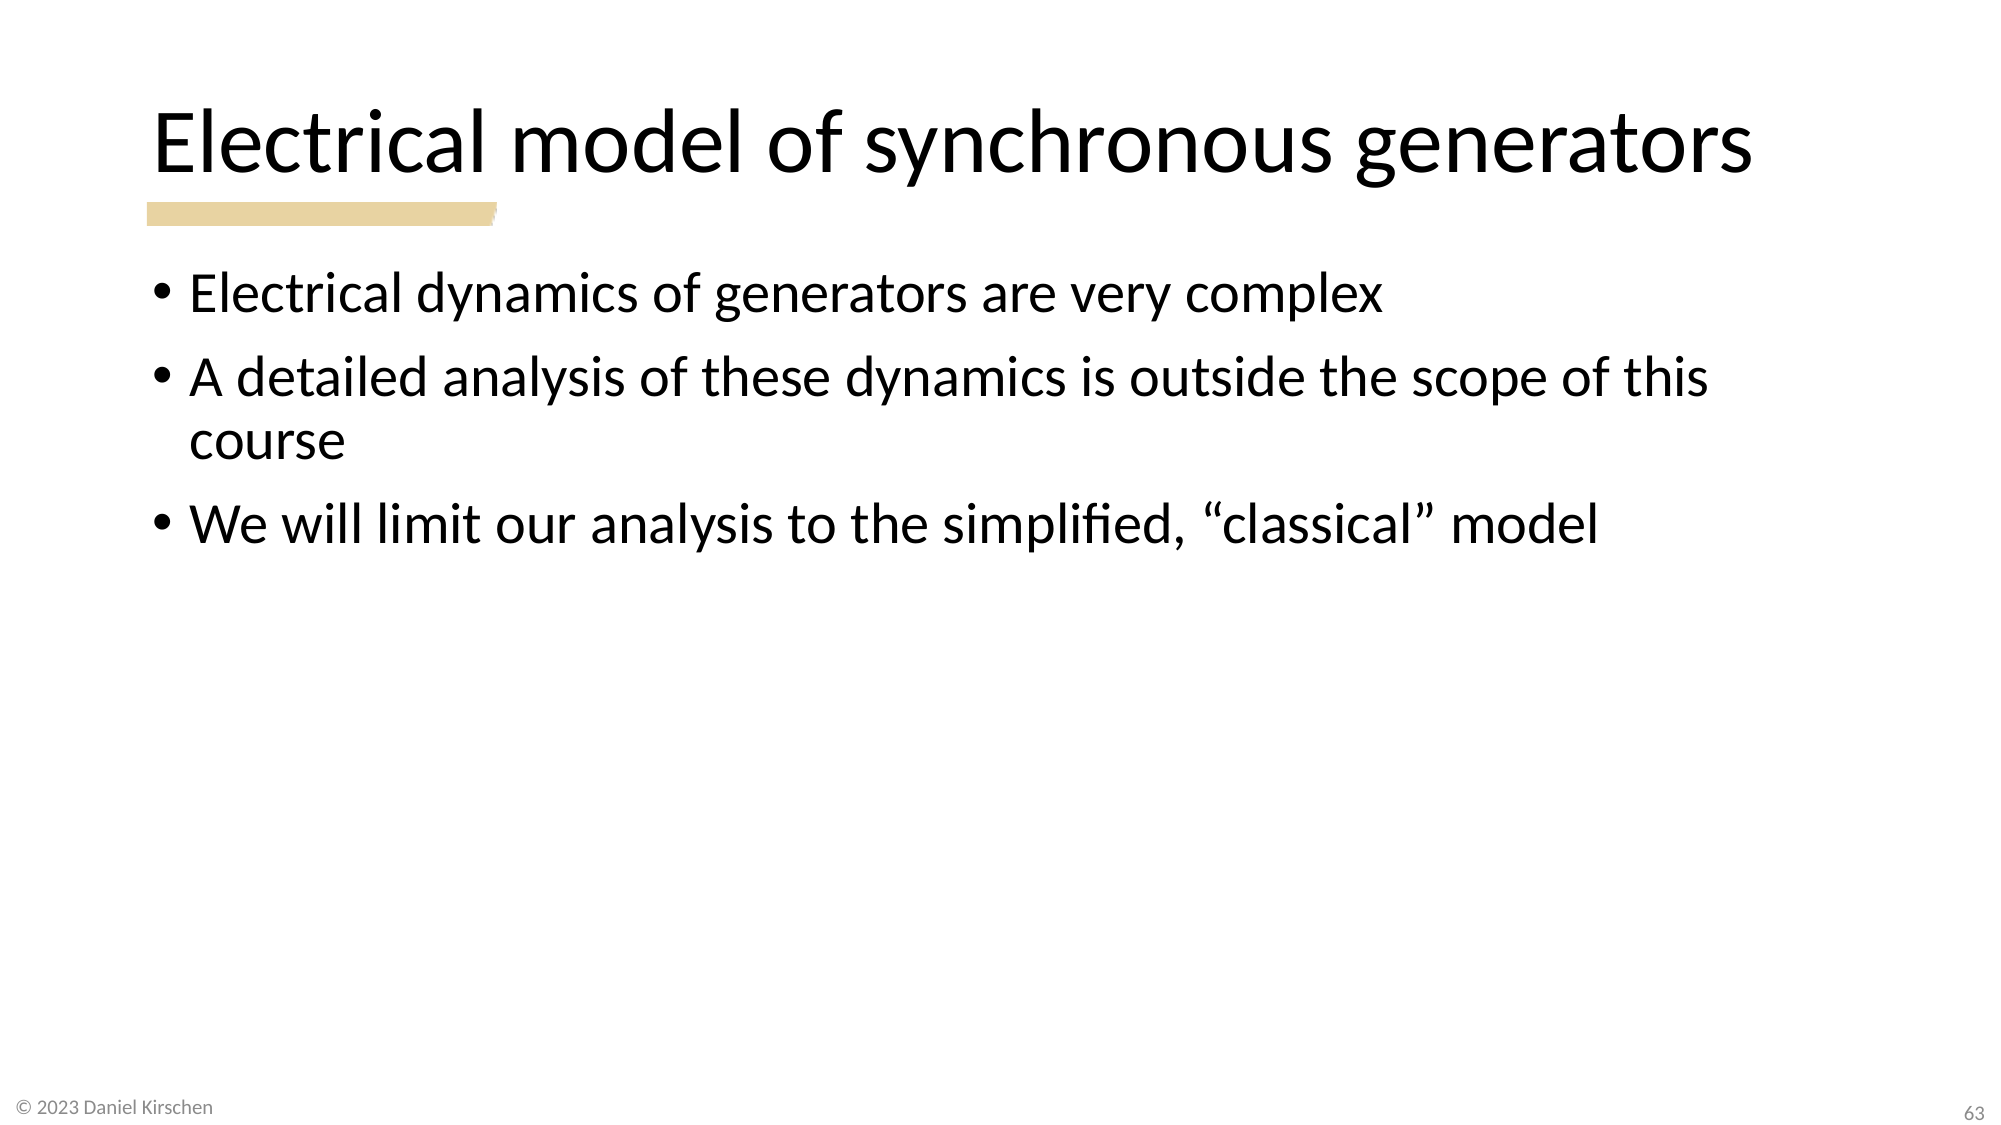

# Electrical model of synchronous generators
Electrical dynamics of generators are very complex
A detailed analysis of these dynamics is outside the scope of this course
We will limit our analysis to the simplified, “classical” model
© 2023 Daniel Kirschen
63